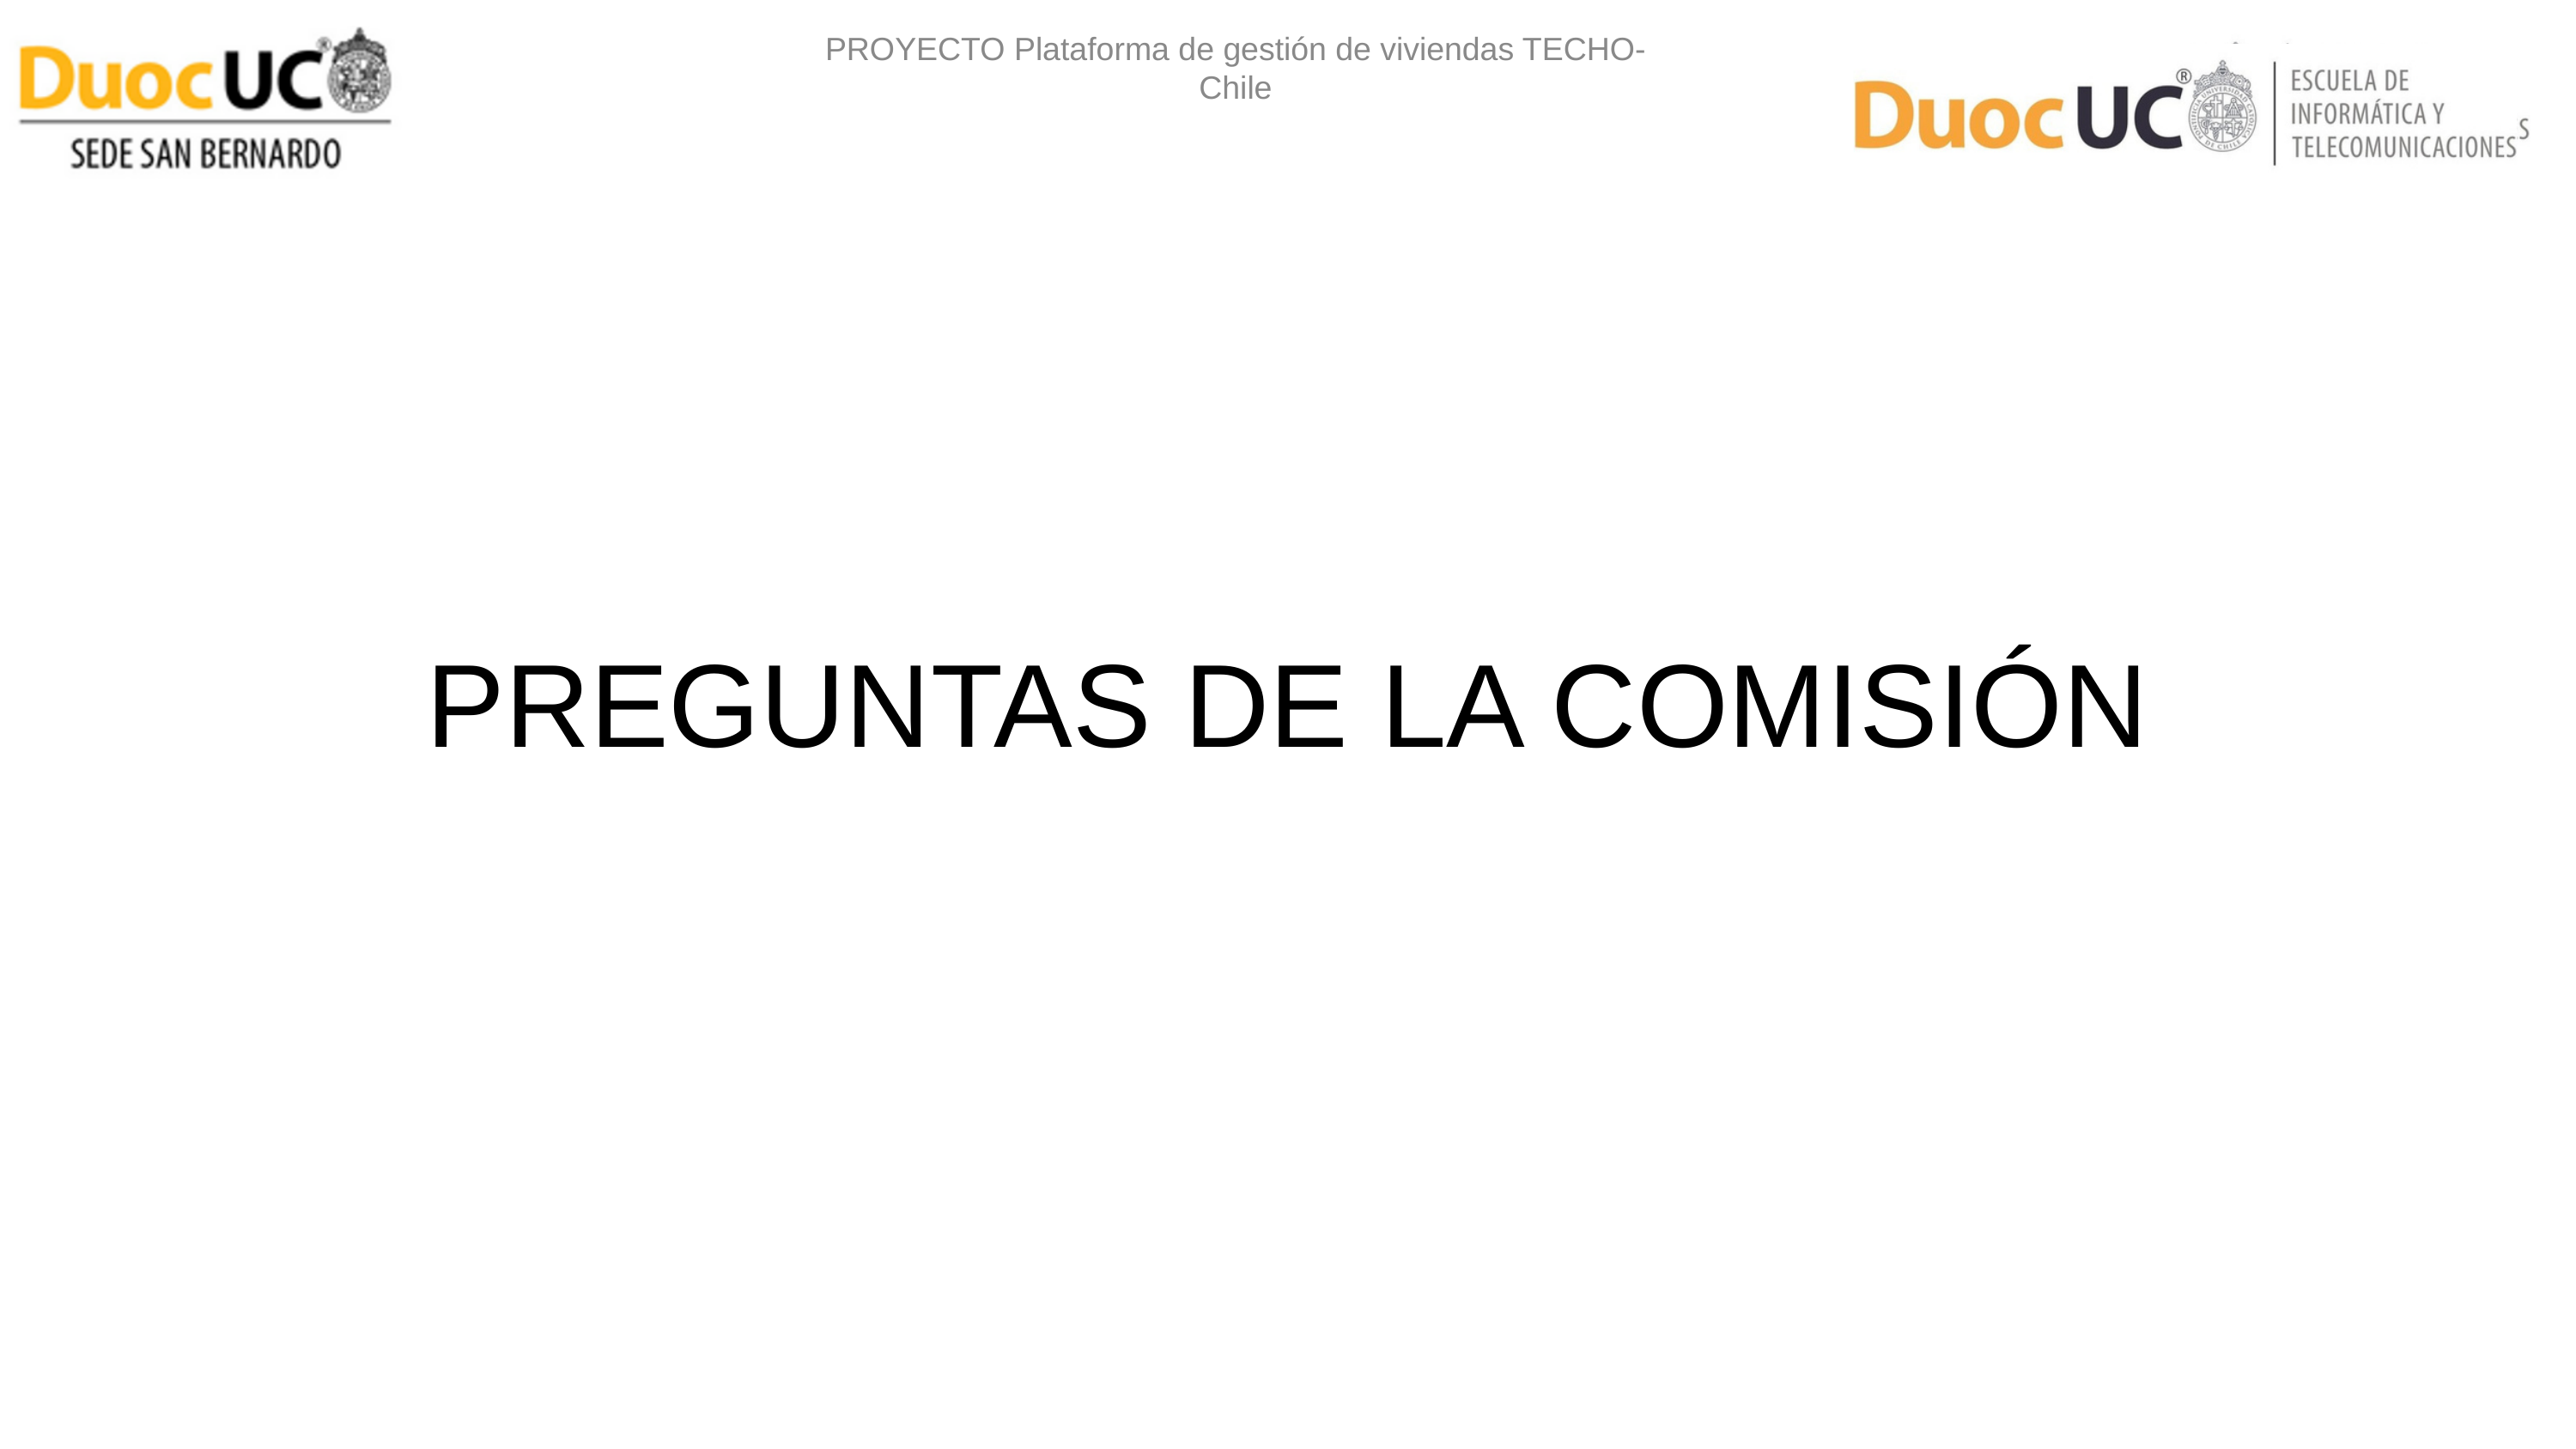

PROYECTO Plataforma de gestión de viviendas TECHO- Chile

PREGUNTAS DE LA COMISIÓN